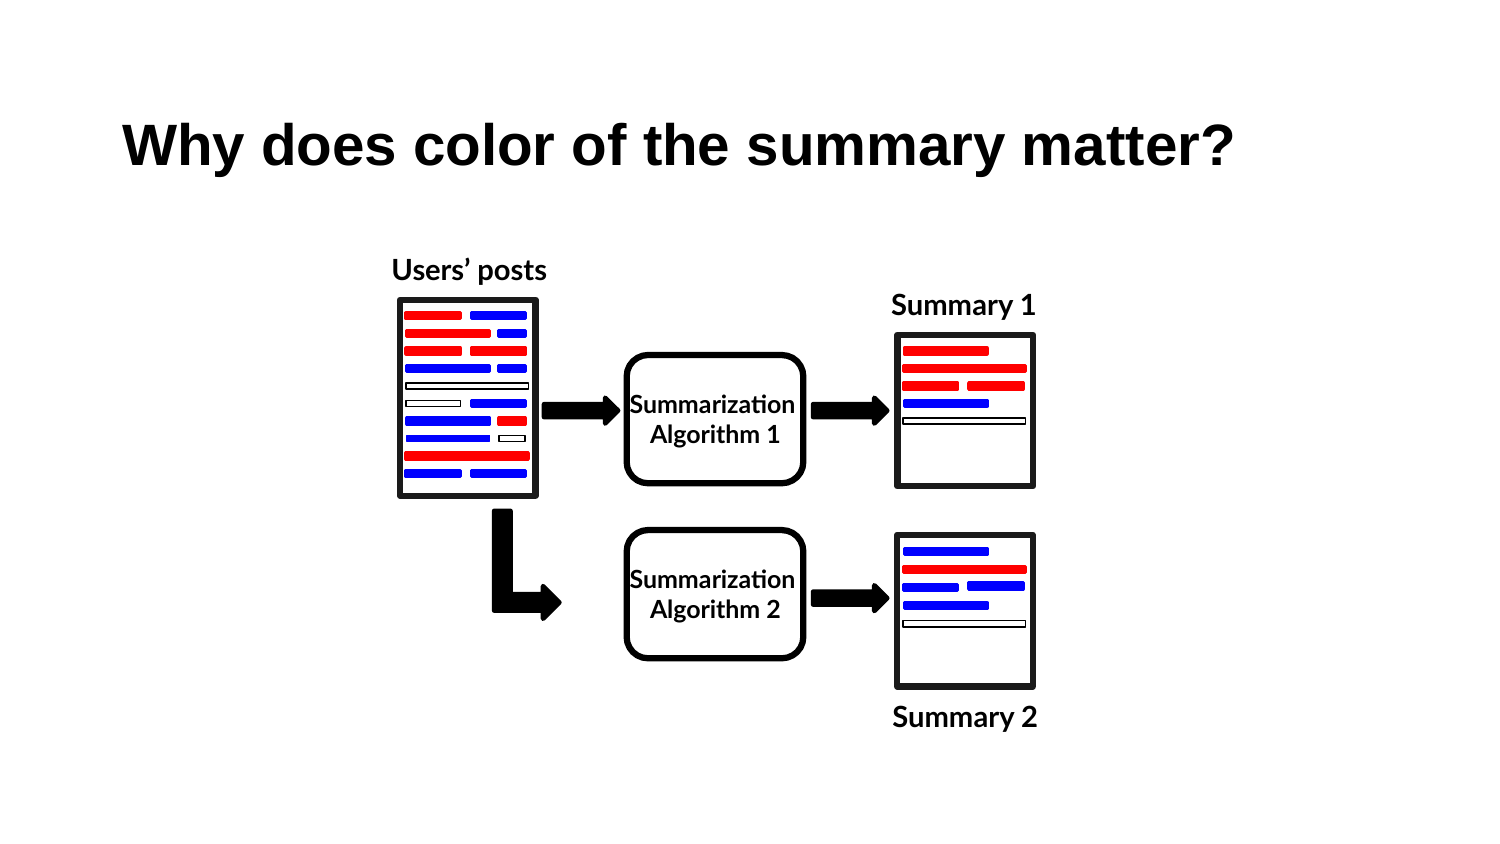

Why does color of the summary matter?
Users’ posts
Summary 1

Summarization
Algorithm 1

Summarization
Algorithm 2

Summary 2